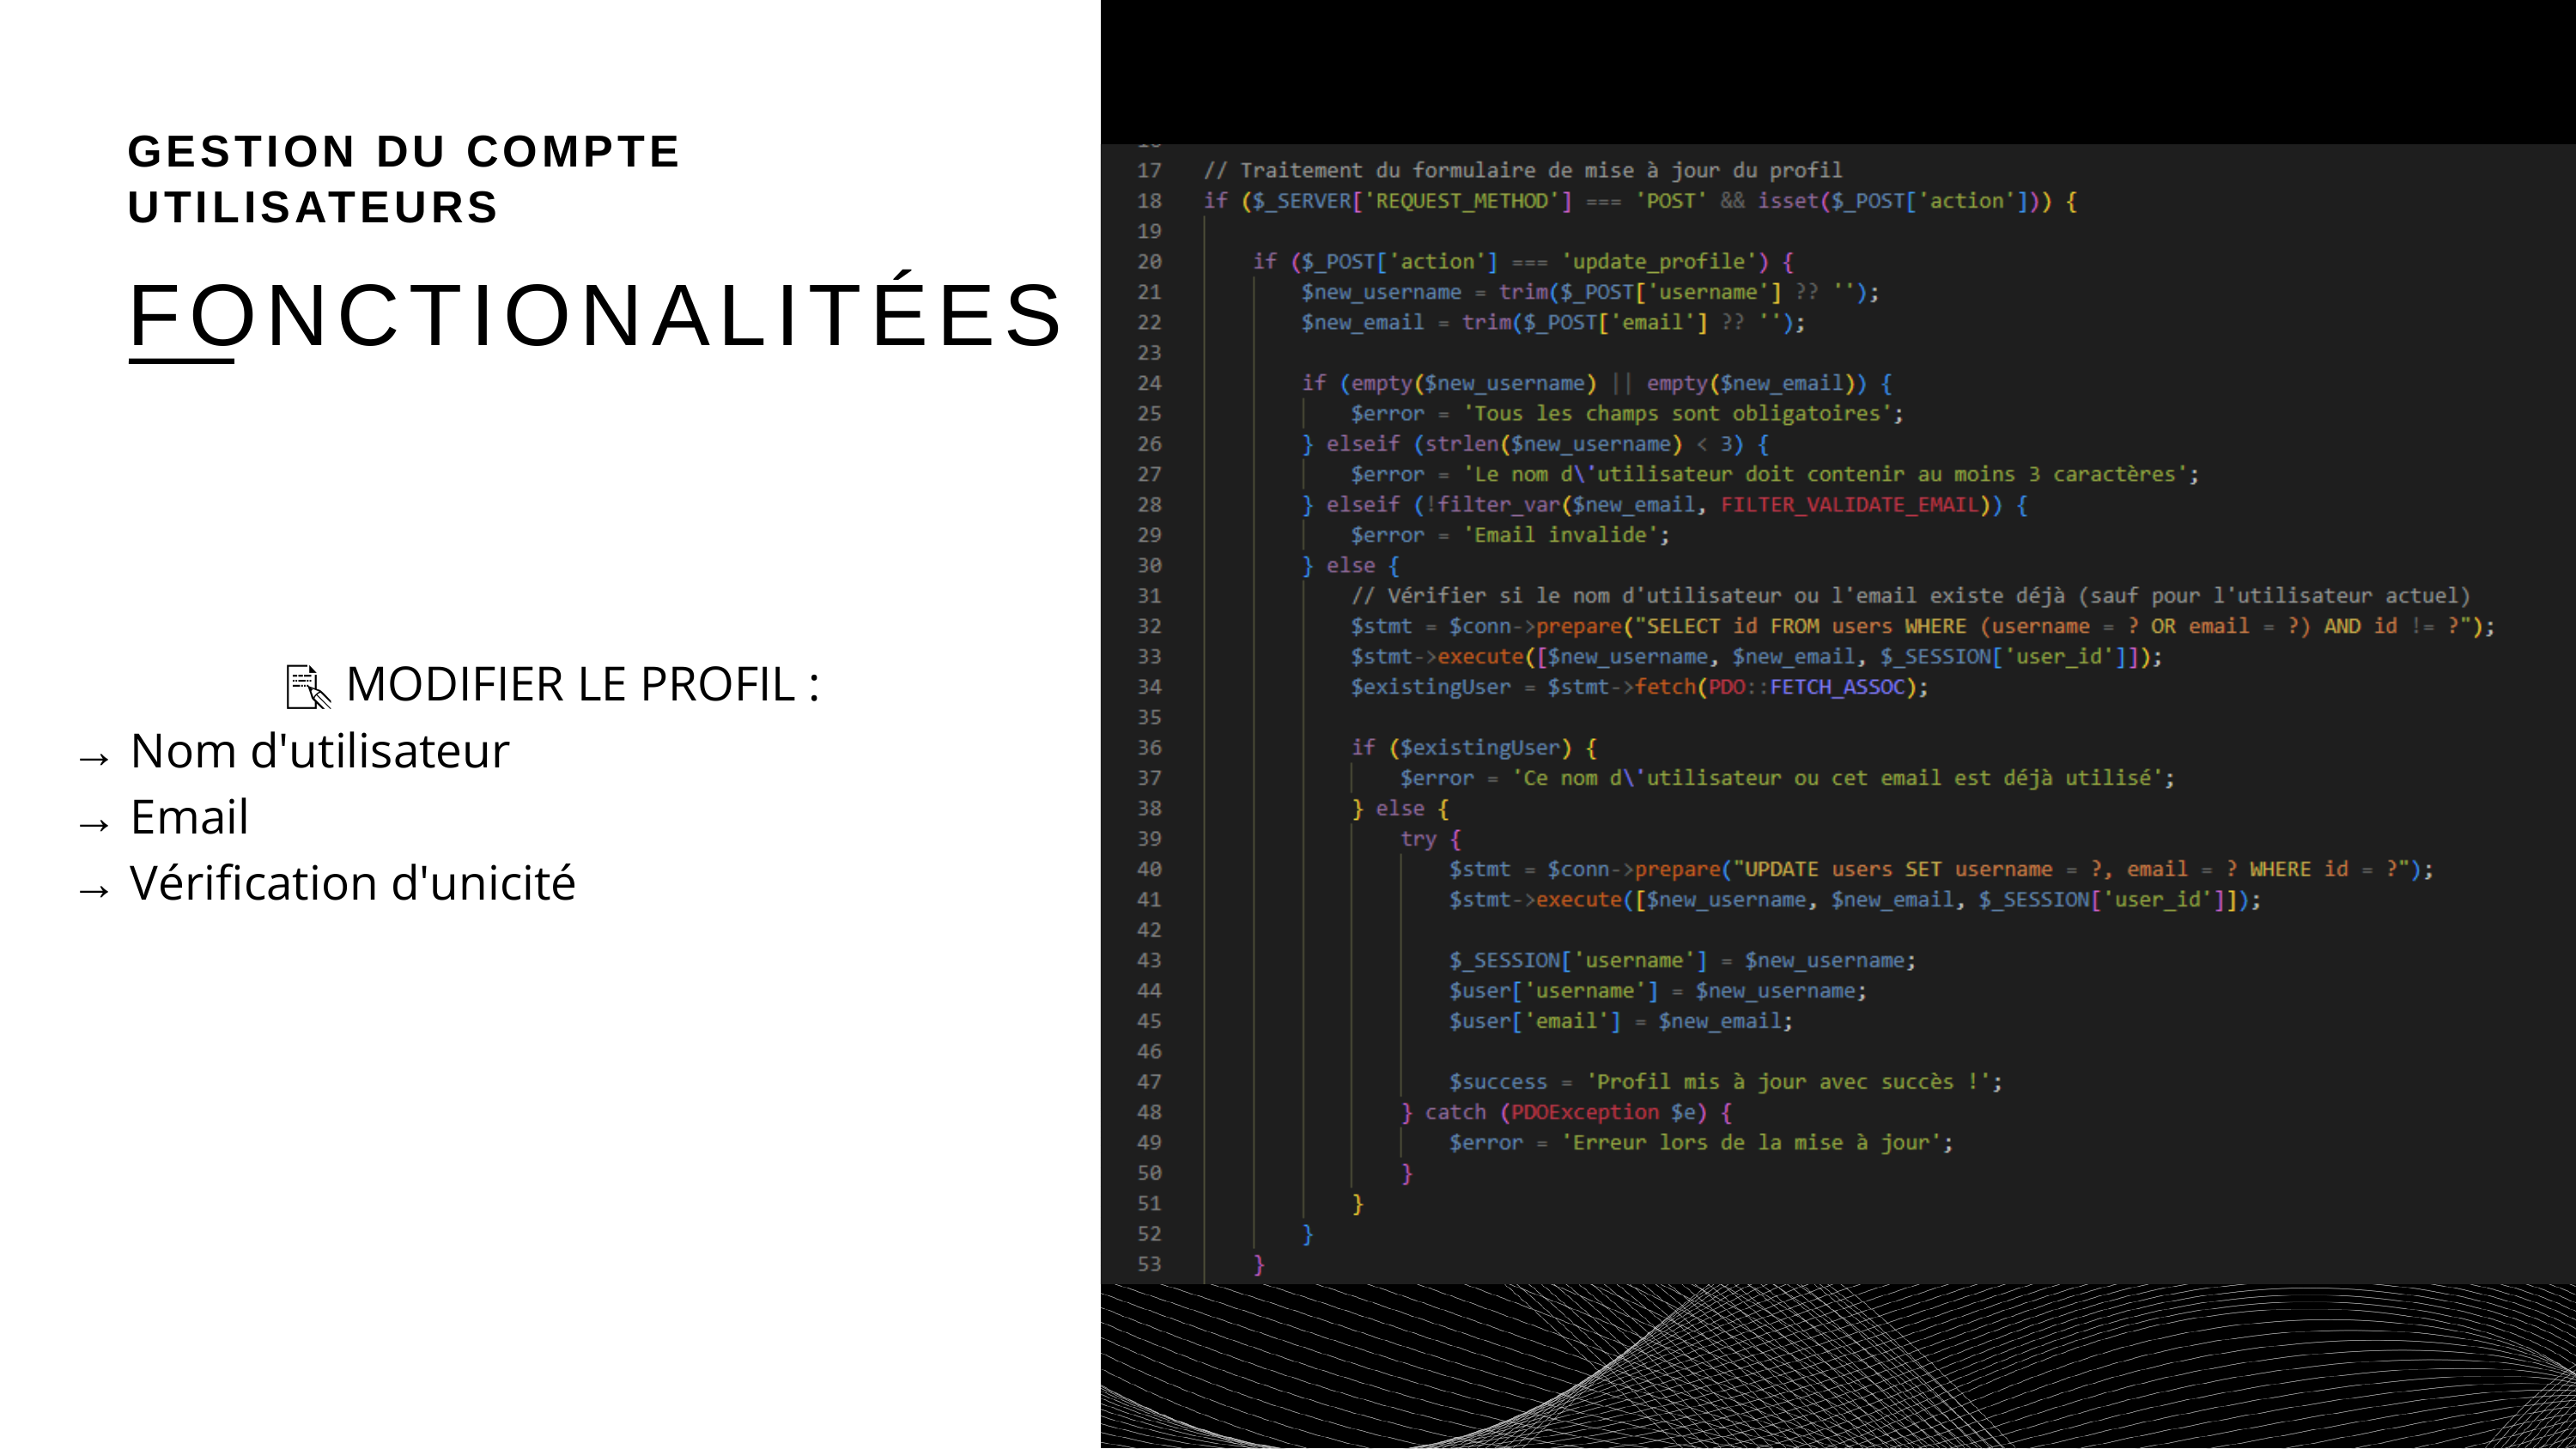

GESTION DU COMPTE UTILISATEURS
FONCTIONALITÉES

📝 MODIFIER LE PROFIL :
→ Nom d'utilisateur
→ Email
→ Vérification d'unicité